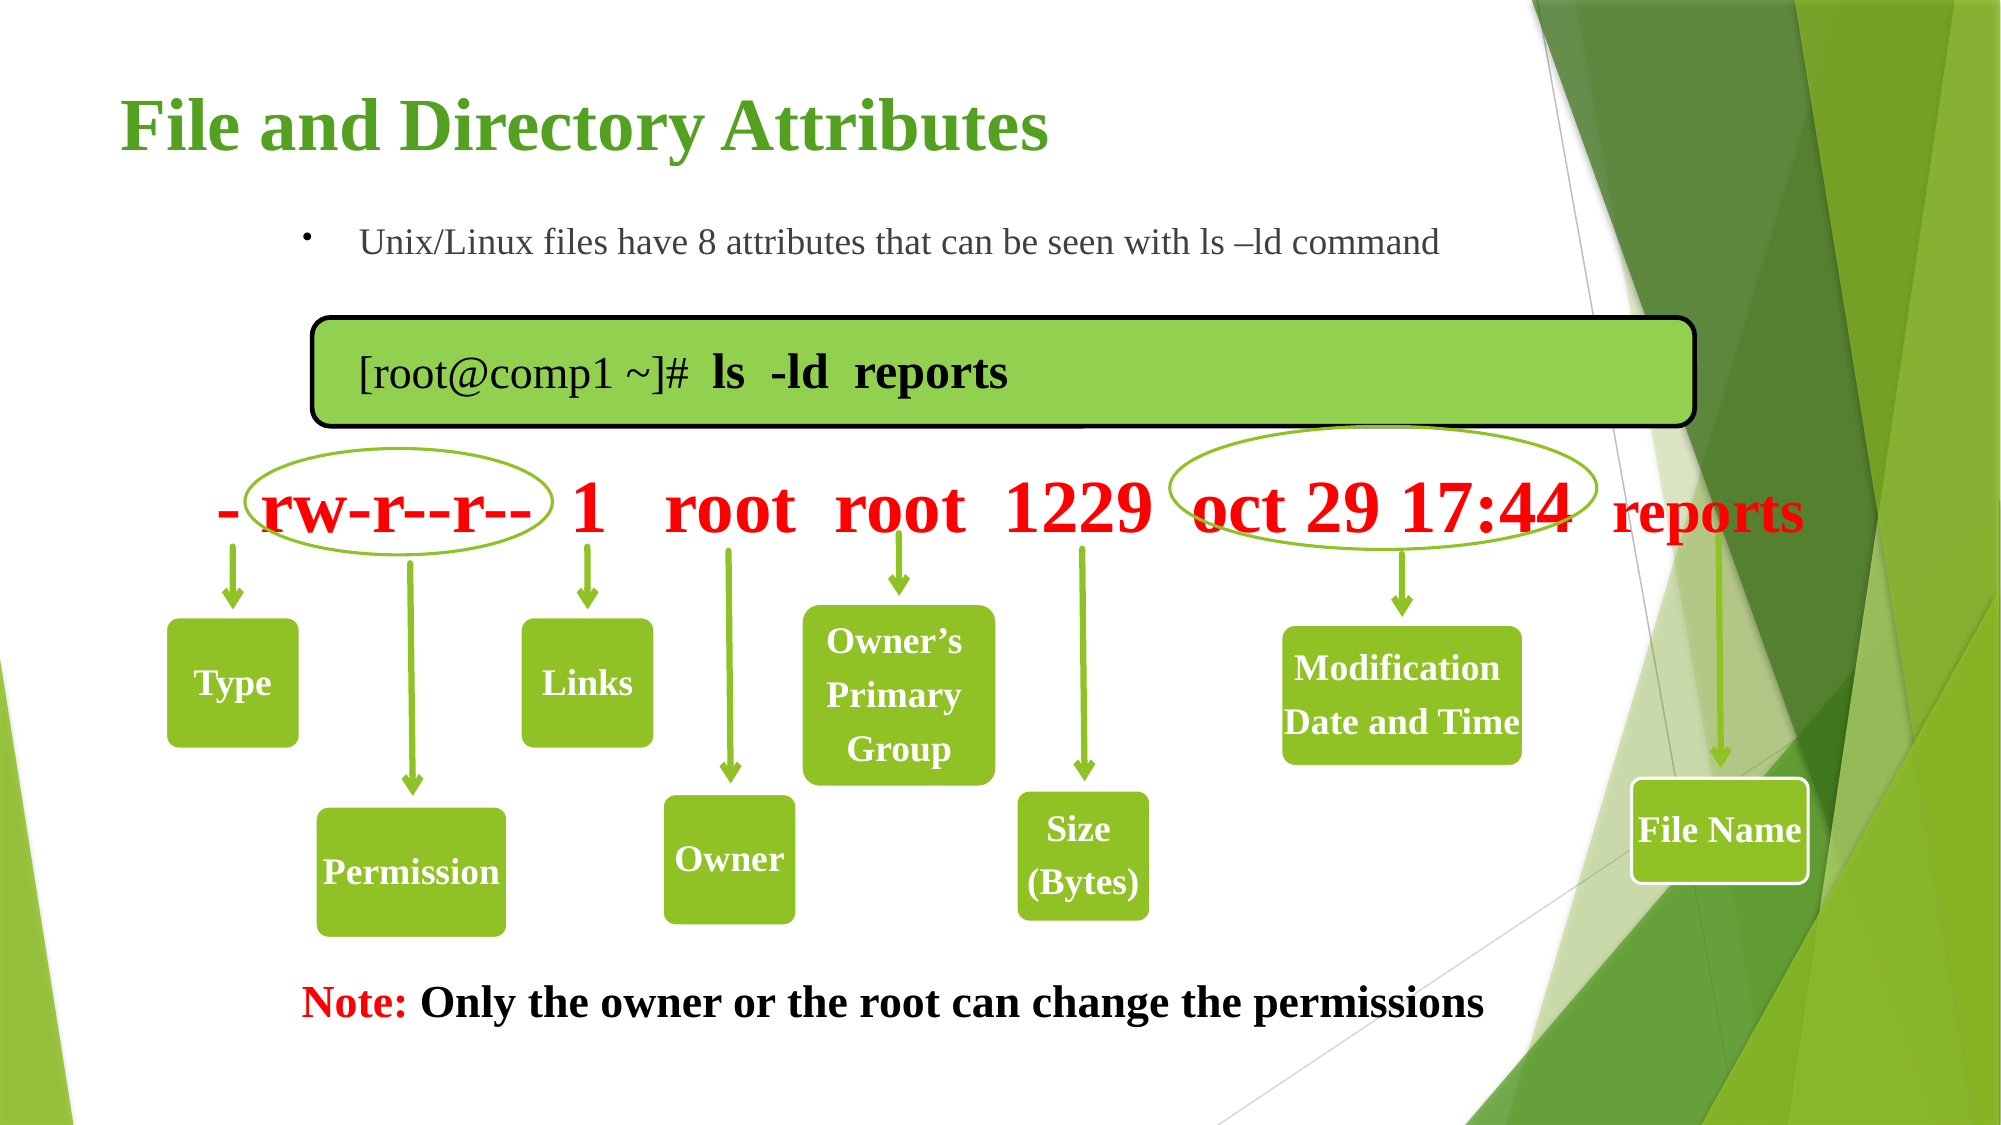

# File and Directory Attributes
Unix/Linux files have 8 attributes that can be seen with ls –ld command

[root@comp1 ~]#  ls  -ld  reports
- rw-r--r--  1   root  root  1229  oct 29 17:44  reports

Owner’s
Primary
Group

File Name

Type

Links

Size
(Bytes)

Owner

Modification
Date and Time

Permission
Note: Only the owner or the root can change the permissions